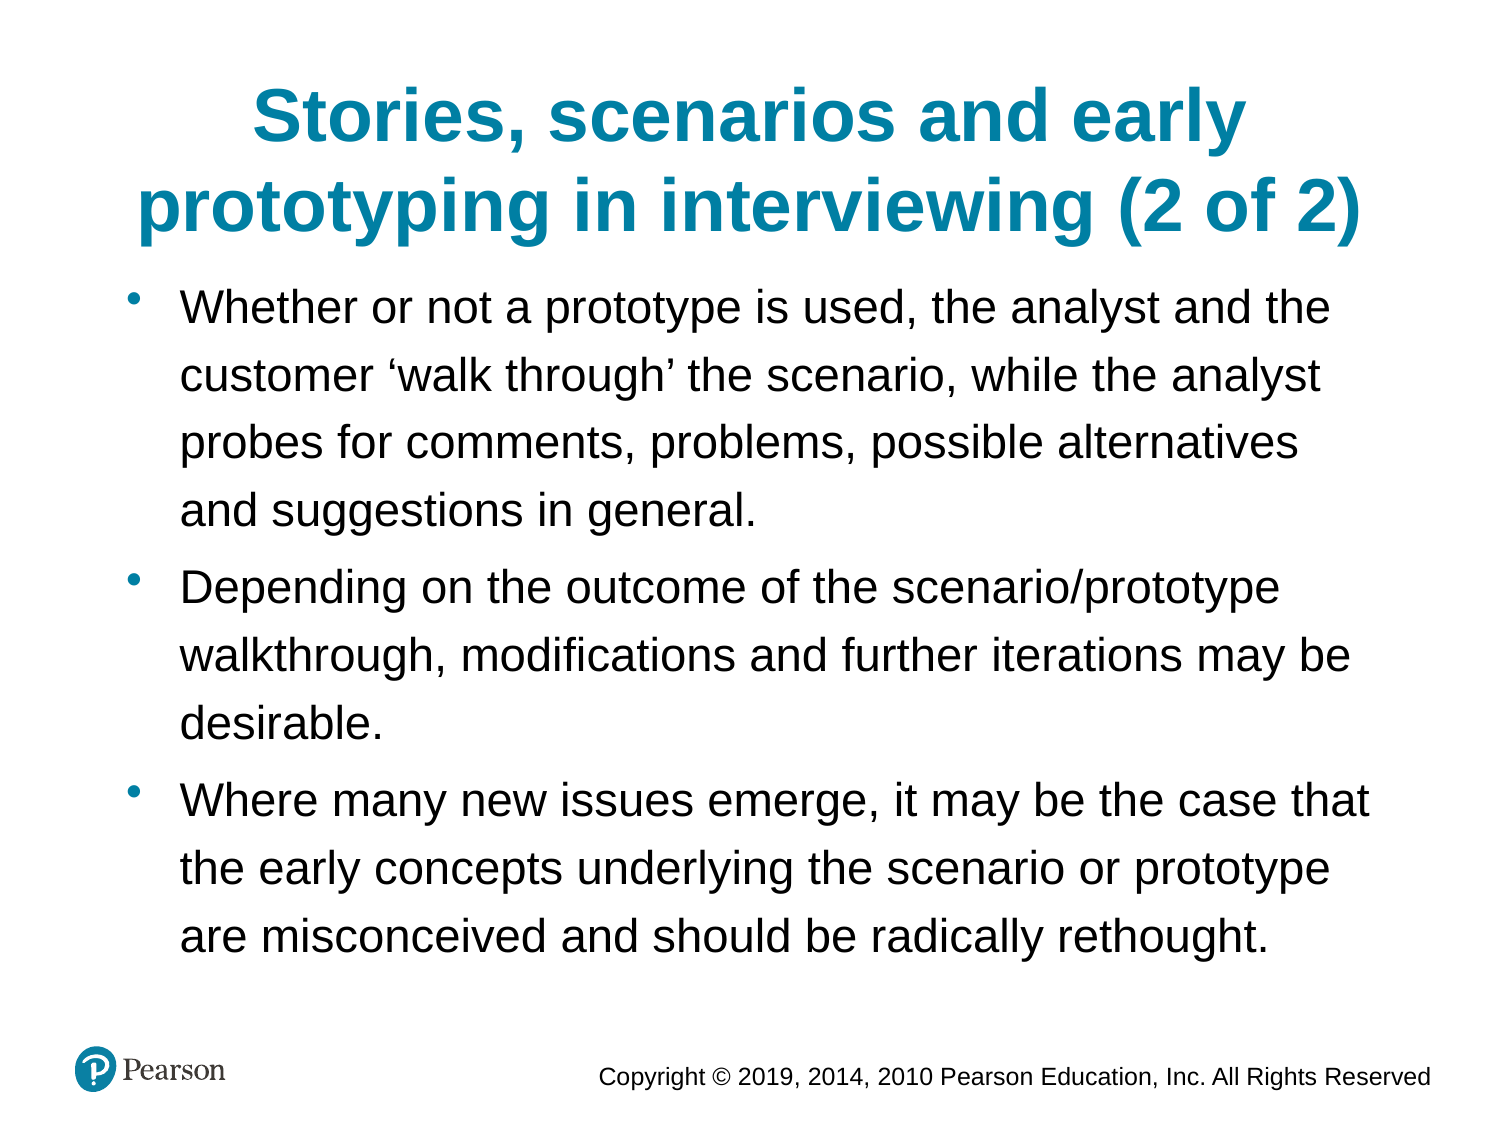

Stories, scenarios and early prototyping in interviewing (2 of 2)
Whether or not a prototype is used, the analyst and the customer ‘walk through’ the scenario, while the analyst probes for comments, problems, possible alternatives and suggestions in general.
Depending on the outcome of the scenario/prototype walkthrough, modifications and further iterations may be desirable.
Where many new issues emerge, it may be the case that the early concepts underlying the scenario or prototype are misconceived and should be radically rethought.